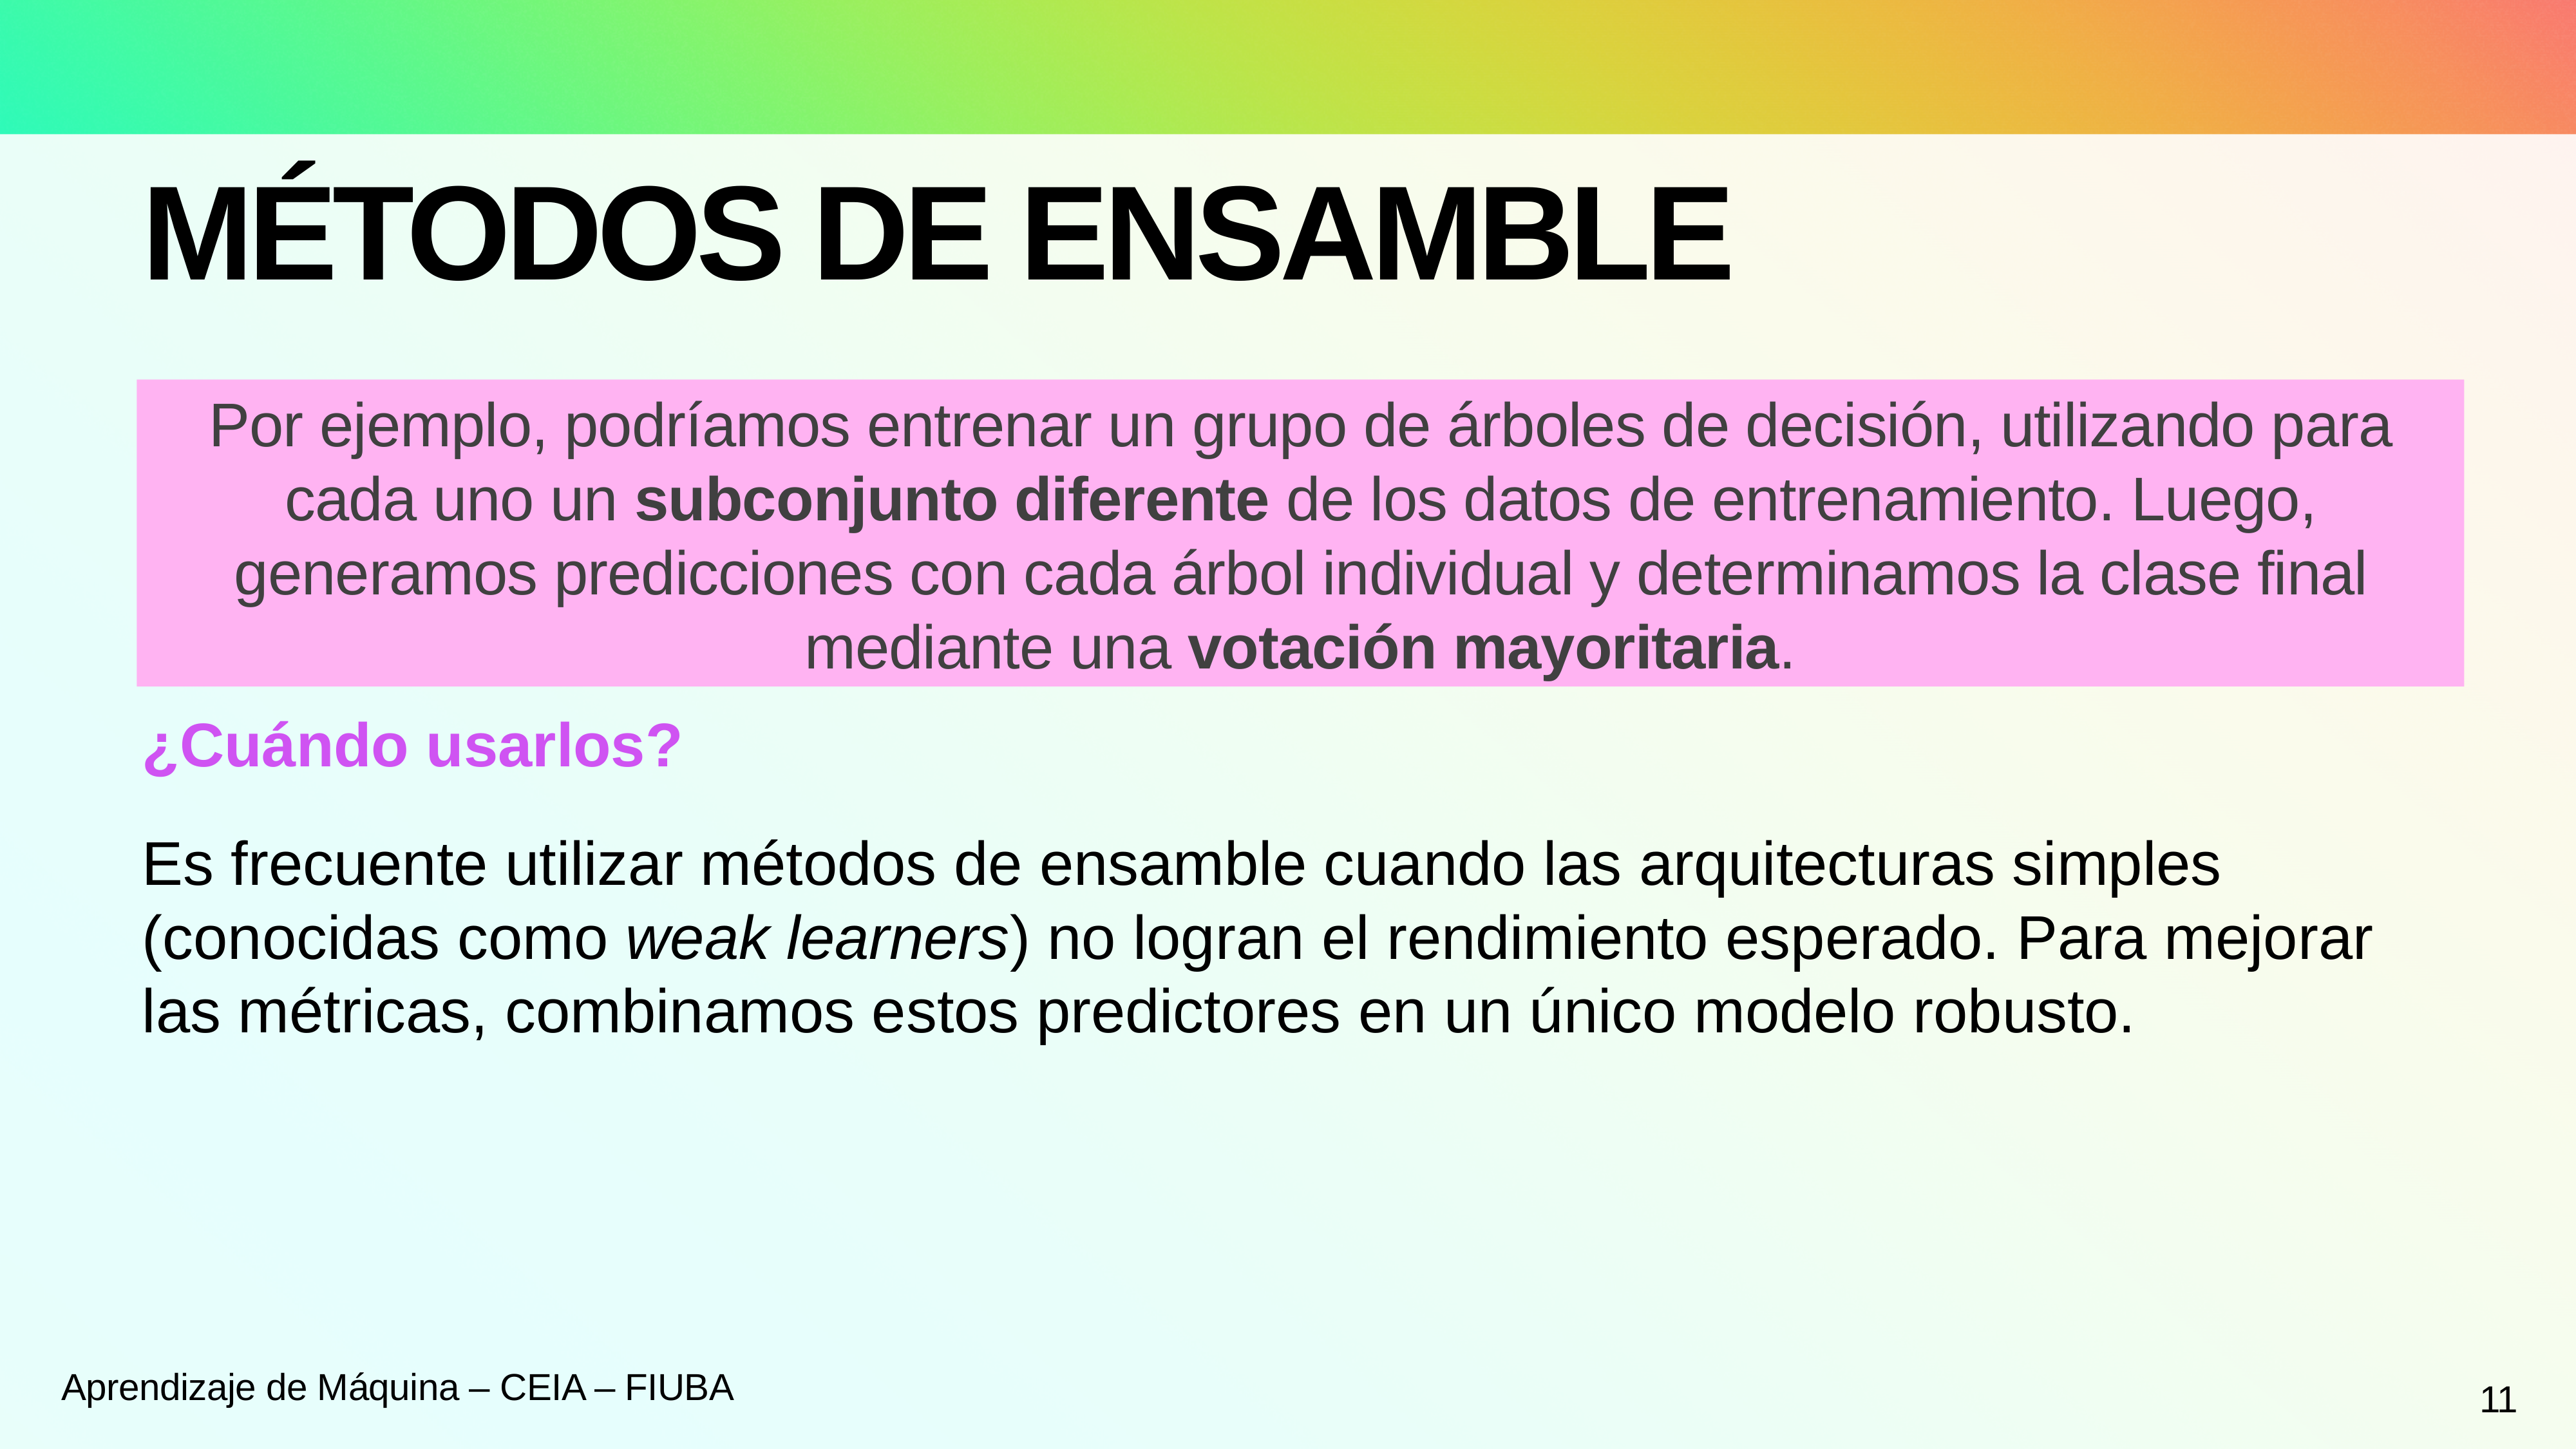

# Métodos de ensamble
Por ejemplo, podríamos entrenar un grupo de árboles de decisión, utilizando para cada uno un subconjunto diferente de los datos de entrenamiento. Luego, generamos predicciones con cada árbol individual y determinamos la clase final mediante una votación mayoritaria.
¿Cuándo usarlos?
Es frecuente utilizar métodos de ensamble cuando las arquitecturas simples (conocidas como weak learners) no logran el rendimiento esperado. Para mejorar las métricas, combinamos estos predictores en un único modelo robusto.
Aprendizaje de Máquina – CEIA – FIUBA
11